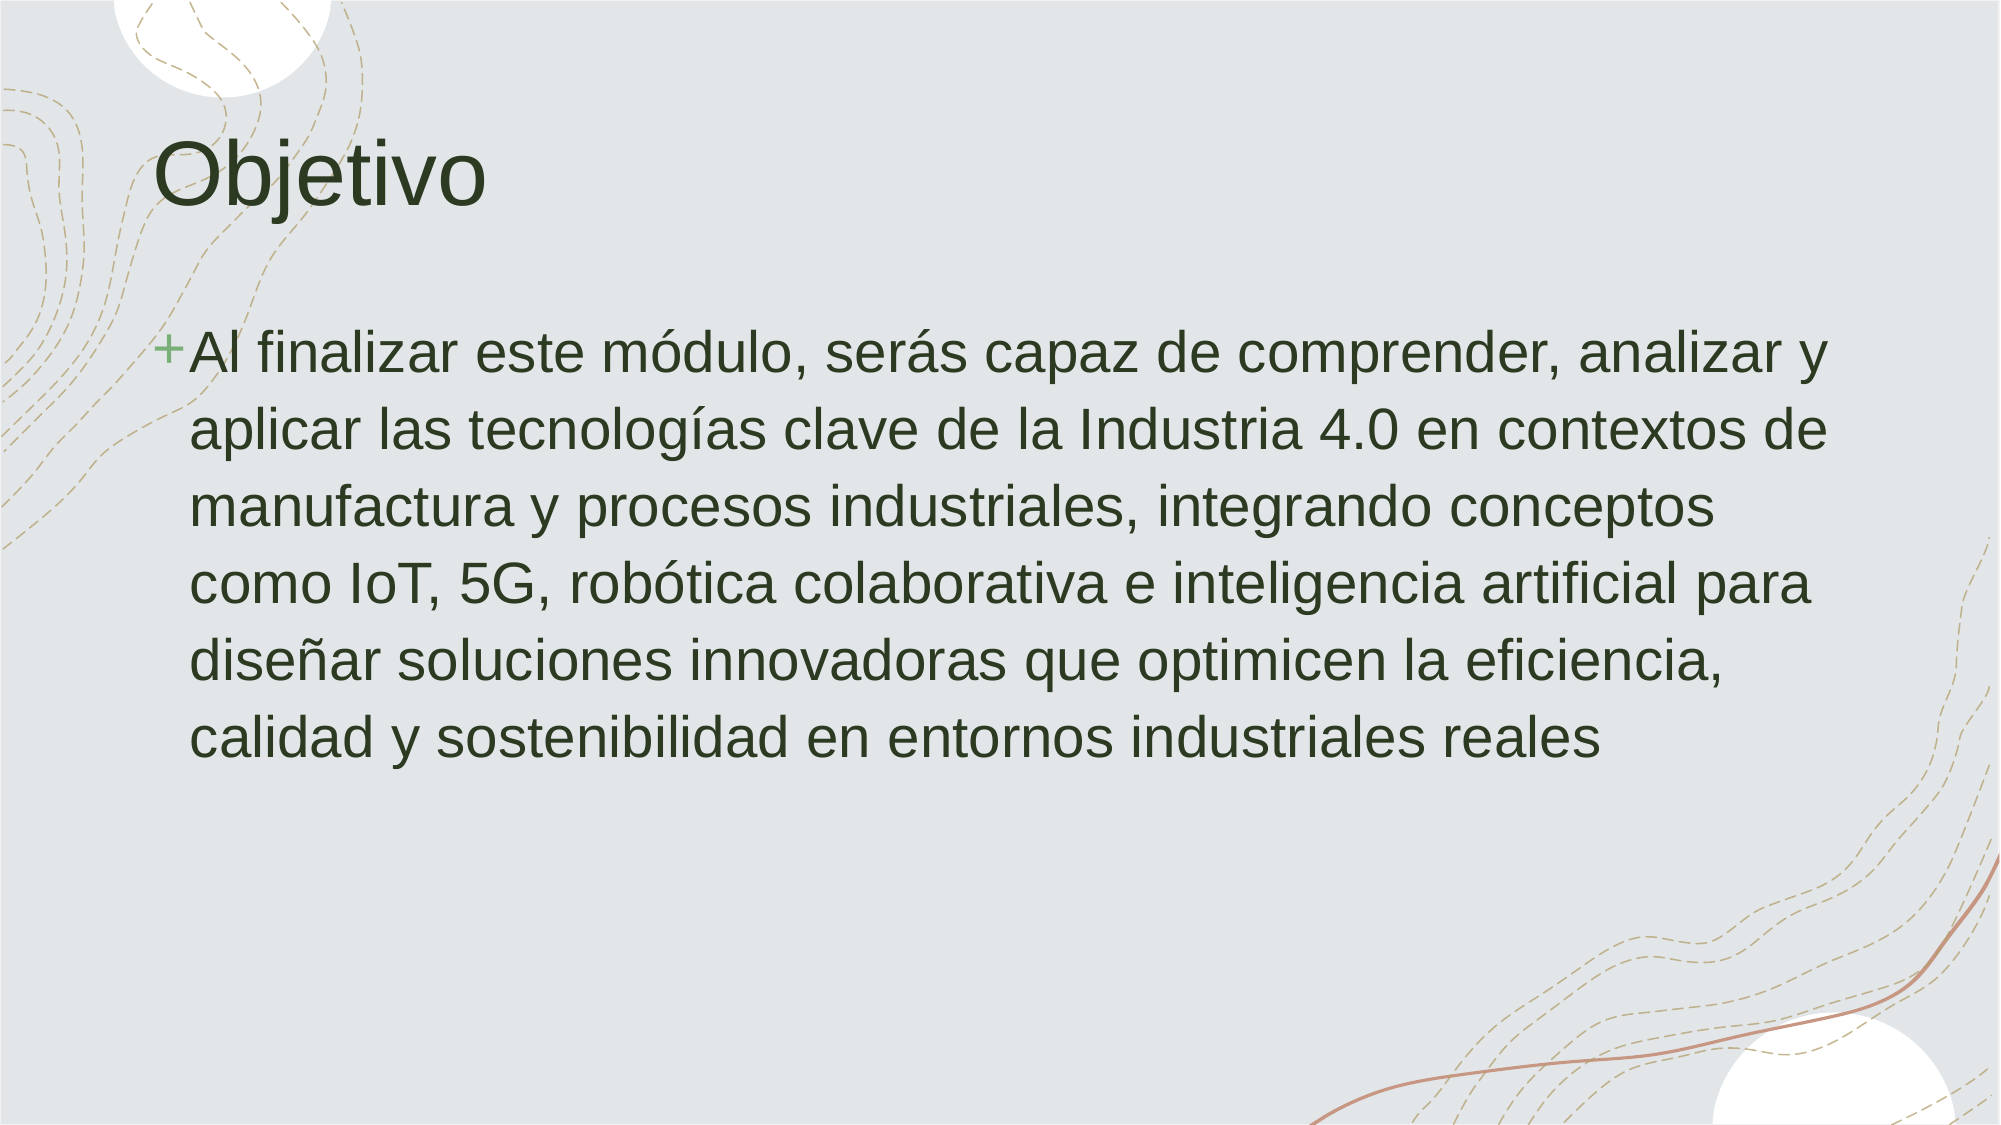

# Objetivo
Al finalizar este módulo, serás capaz de comprender, analizar y aplicar las tecnologías clave de la Industria 4.0 en contextos de manufactura y procesos industriales, integrando conceptos como IoT, 5G, robótica colaborativa e inteligencia artificial para diseñar soluciones innovadoras que optimicen la eficiencia, calidad y sostenibilidad en entornos industriales reales